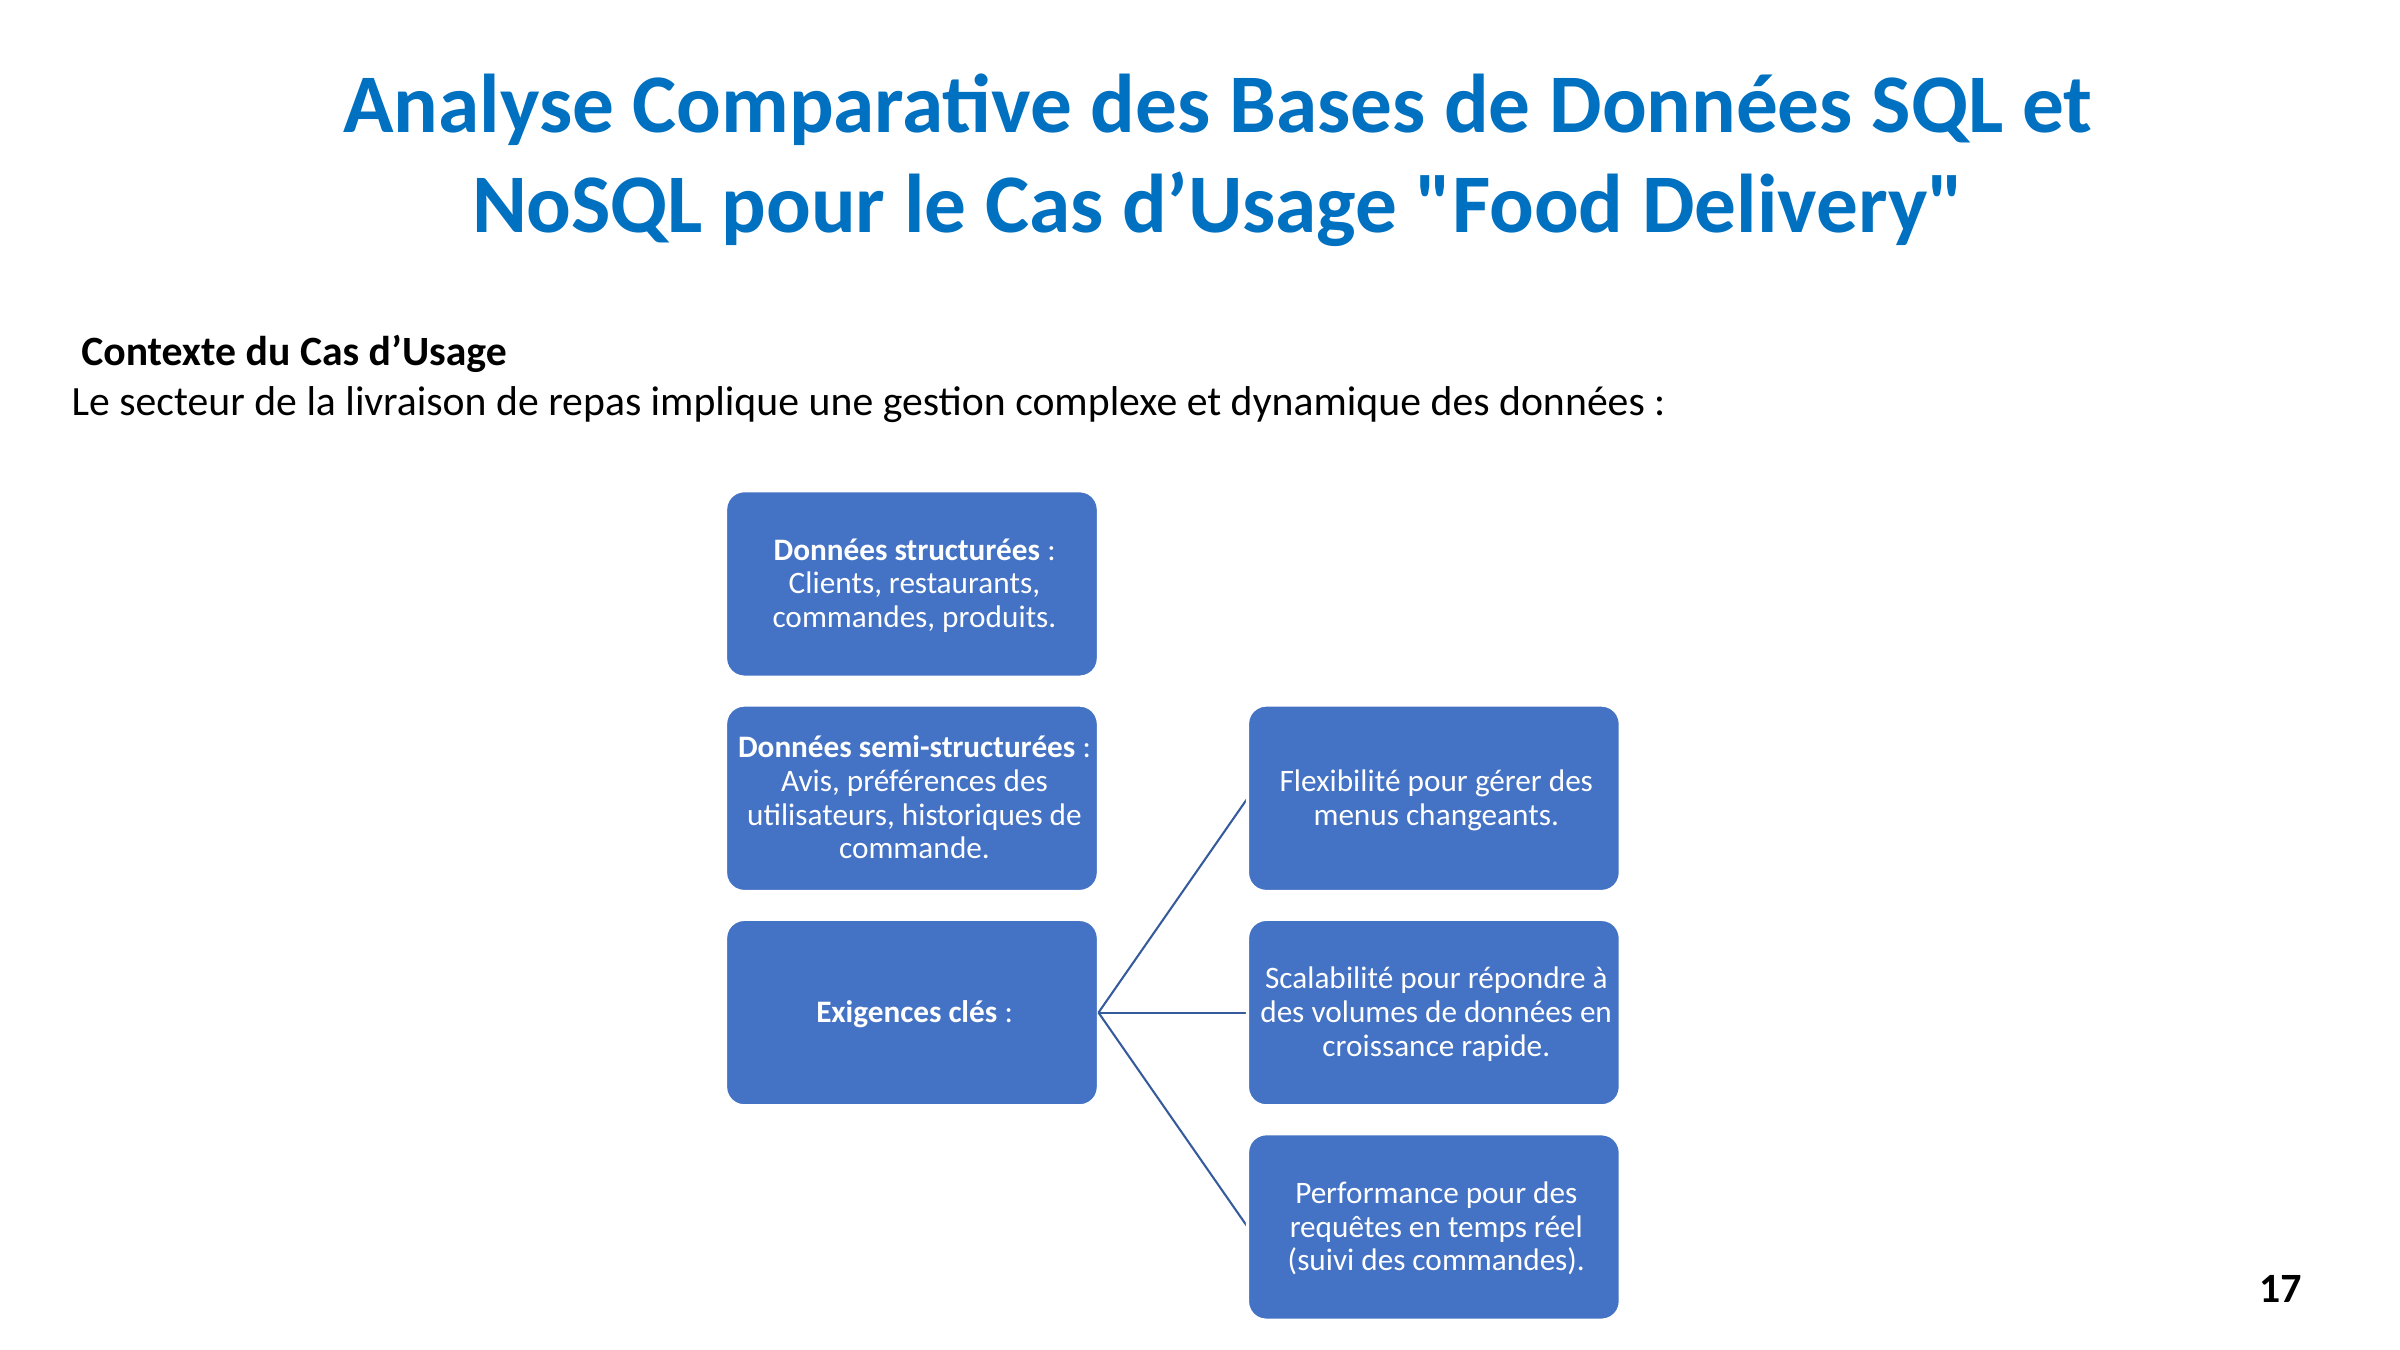

Analyse Comparative des Bases de Données SQL et NoSQL pour le Cas d’Usage "Food Delivery"
 Contexte du Cas d’Usage
Le secteur de la livraison de repas implique une gestion complexe et dynamique des données :
Données structurées : Clients, restaurants, commandes, produits.
Données semi-structurées : Avis, préférences des utilisateurs, historiques de commande.
Exigences clés :

Flexibilité pour gérer des menus changeants.

Scalabilité pour répondre à des volumes de données en croissance rapide.

Performance pour des requêtes en temps réel (suivi des commandes).
17